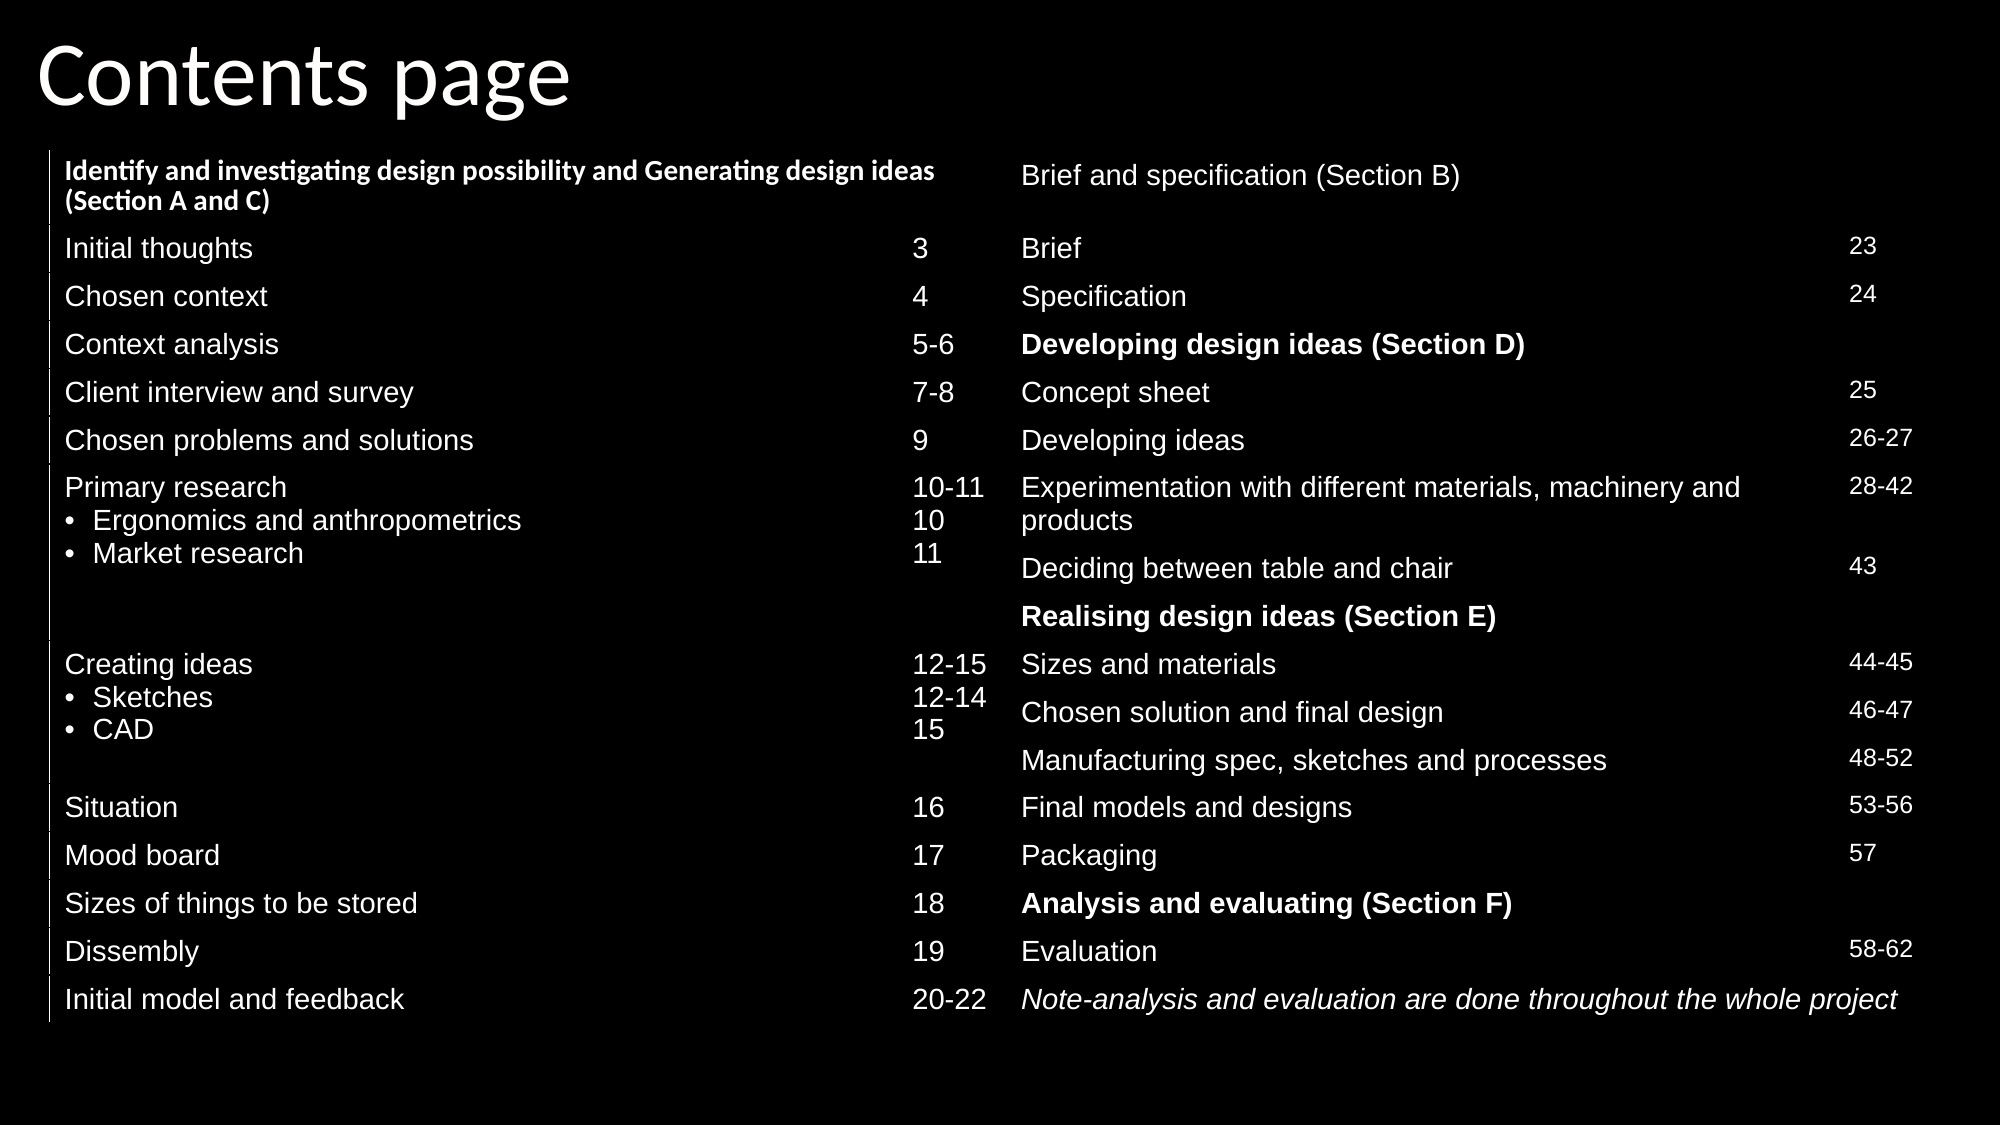

# Contents page
| Identify and investigating design possibility and Generating design ideas (Section A and C) |  | Brief and specification (Section B) |  |
| --- | --- | --- | --- |
| Initial thoughts | 3 | Brief | 23 |
| Chosen context | 4 | Specification | 24 |
| Context analysis | 5-6 | Developing design ideas (Section D) |  |
| Client interview and survey | 7-8 | Concept sheet | 25 |
| Chosen problems and solutions | 9 | Developing ideas | 26-27 |
| Primary research Ergonomics and anthropometrics Market research | 10-11 10 11 | Experimentation with different materials, machinery and products | 28-42 |
|  |  | Deciding between table and chair | 43 |
|  |  | Realising design ideas (Section E) |  |
| Creating ideas Sketches CAD | 12-15 12-14 15 | Sizes and materials | 44-45 |
|  |  | Chosen solution and final design | 46-47 |
|  |  | Manufacturing spec, sketches and processes | 48-52 |
| Situation | 16 | Final models and designs | 53-56 |
| Mood board | 17 | Packaging | 57 |
| Sizes of things to be stored | 18 | Analysis and evaluating (Section F) |  |
| Dissembly | 19 | Evaluation | 58-62 |
| Initial model and feedback | 20-22 | Note-analysis and evaluation are done throughout the whole project |  |